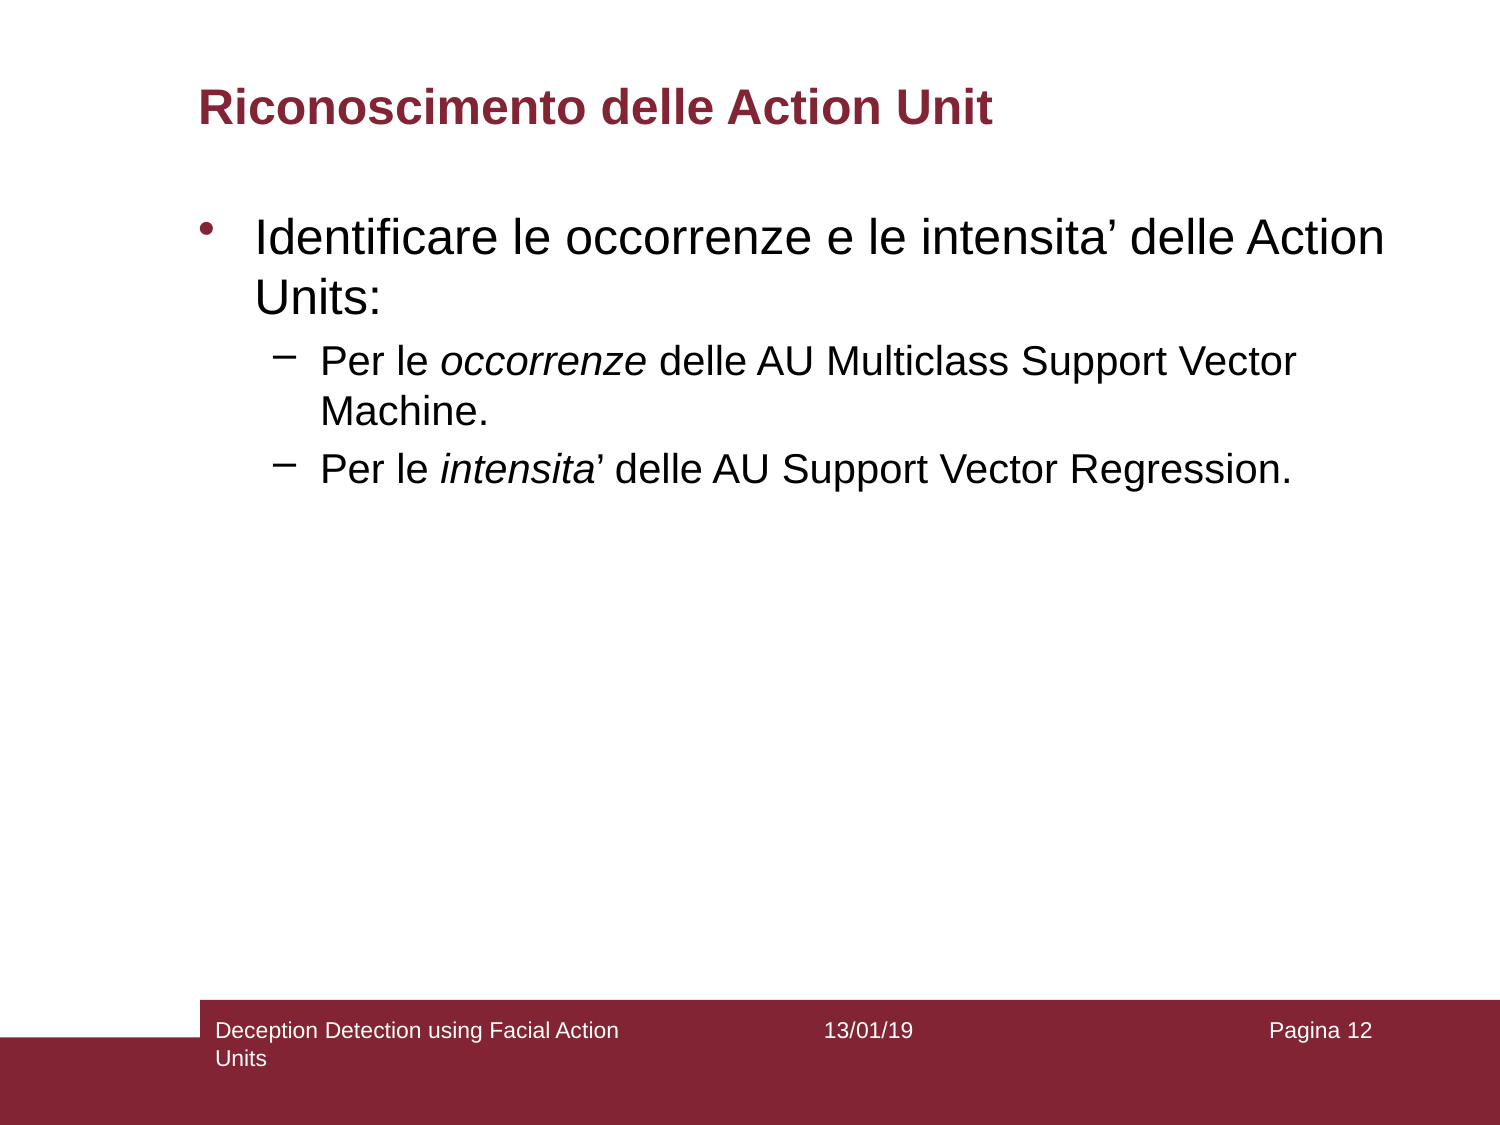

# Riconoscimento delle Action Unit
Identificare le occorrenze e le intensita’ delle Action Units:
Per le occorrenze delle AU Multiclass Support Vector Machine.
Per le intensita’ delle AU Support Vector Regression.

Deception Detection using Facial Action Units
13/01/19
Pagina 12